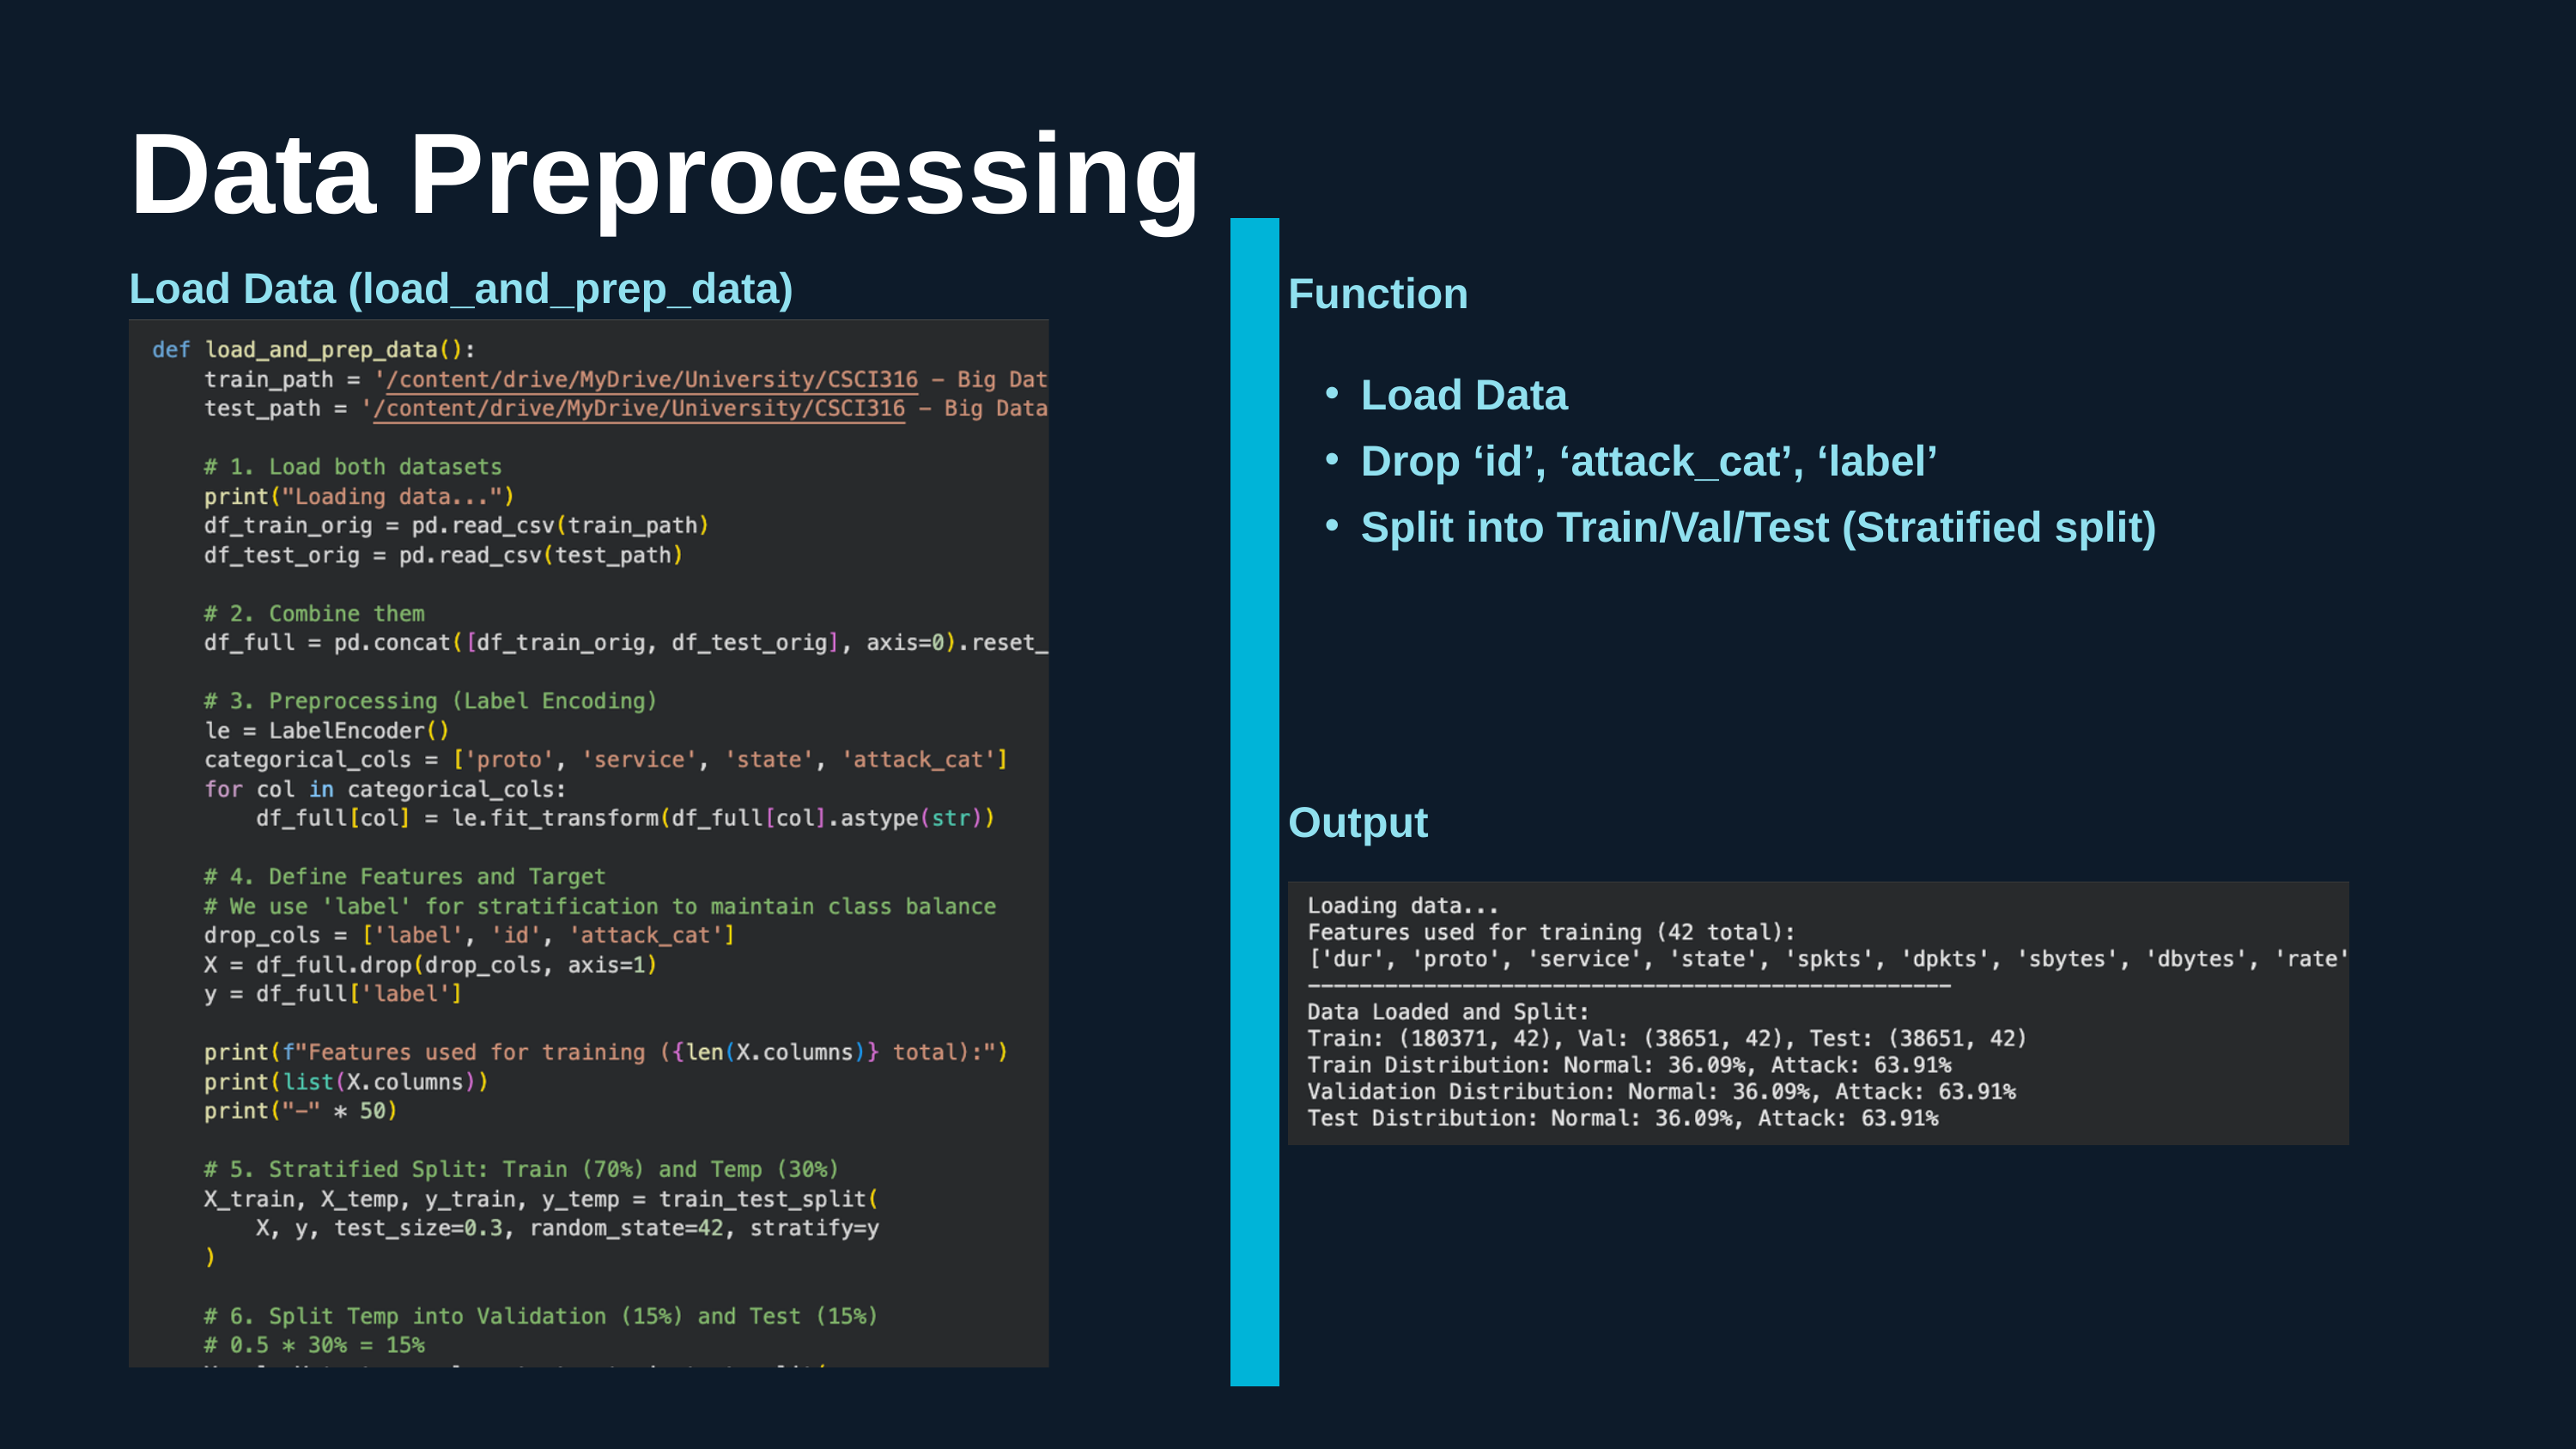

Data Preprocessing

Load Data (load_and_prep_data)

Function

Load Data
Drop ‘id’, ‘attack_cat’, ‘label’
Split into Train/Val/Test (Stratified split)

Output